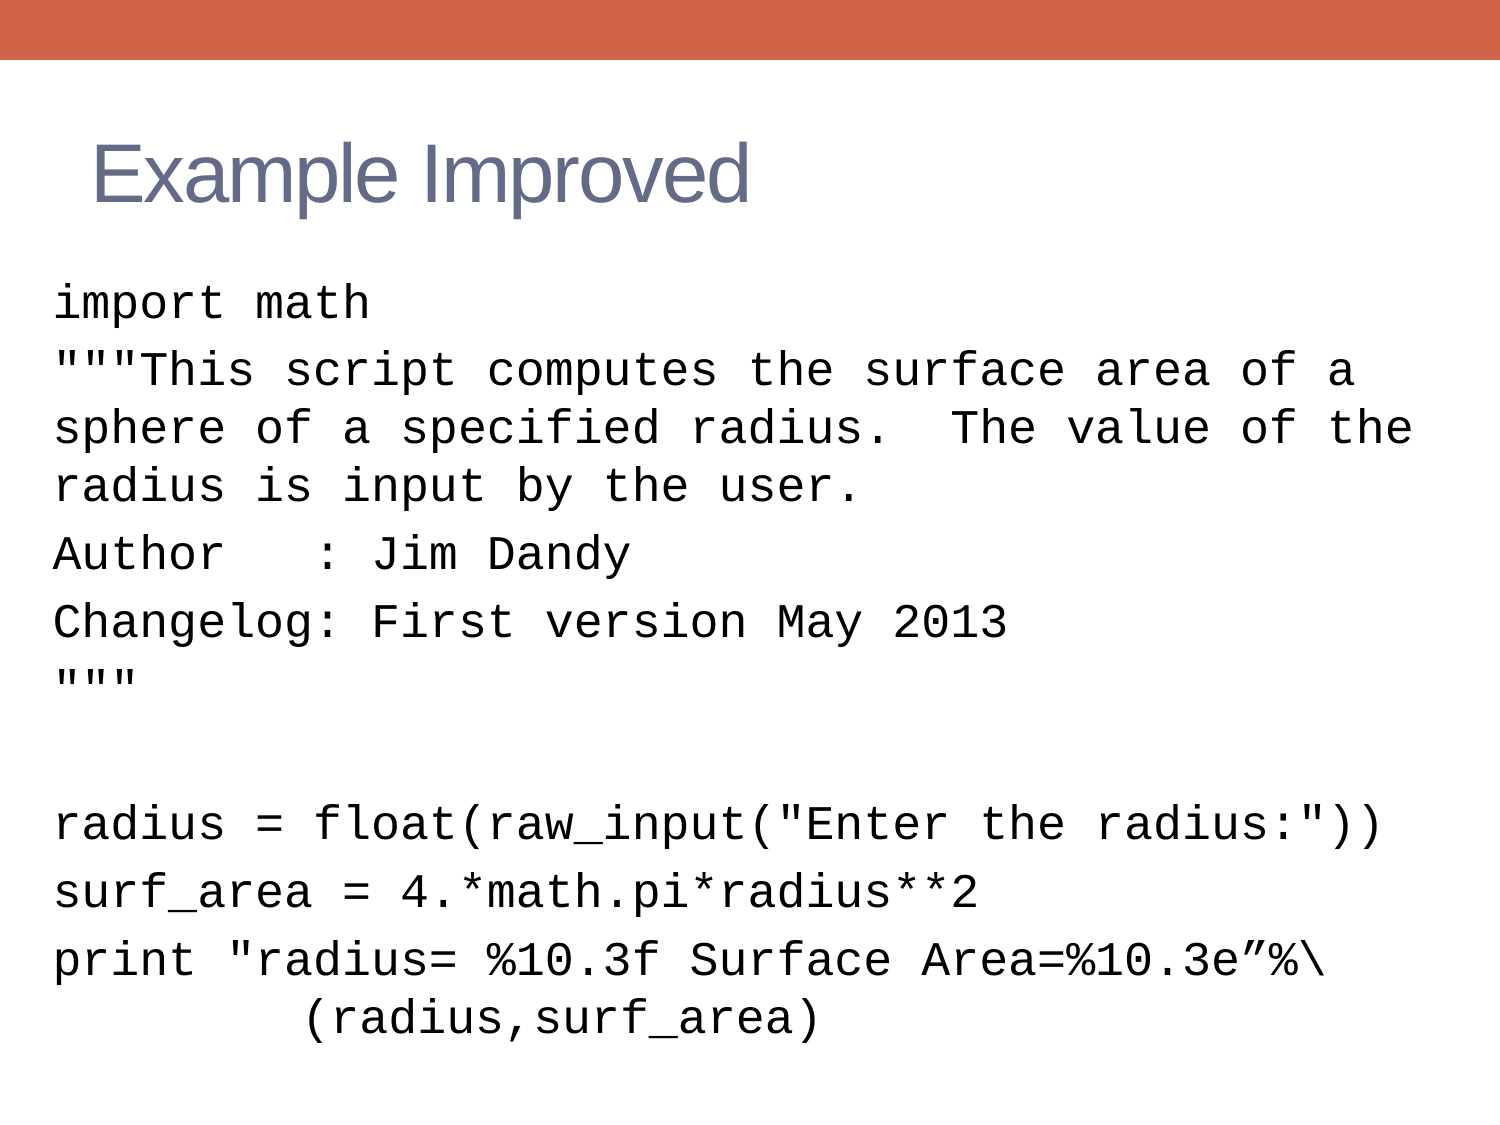

# Example Improved
import math
"""This script computes the surface area of a sphere of a specified radius.  The value of the radius is input by the user.
Author   : Jim Dandy
Changelog: First version May 2013
"""

radius = float(raw_input("Enter the radius:"))
surf_area = 4.*math.pi*radius**2
print "radius= %10.3f Surface Area=%10.3e”%\            			(radius,surf_area)